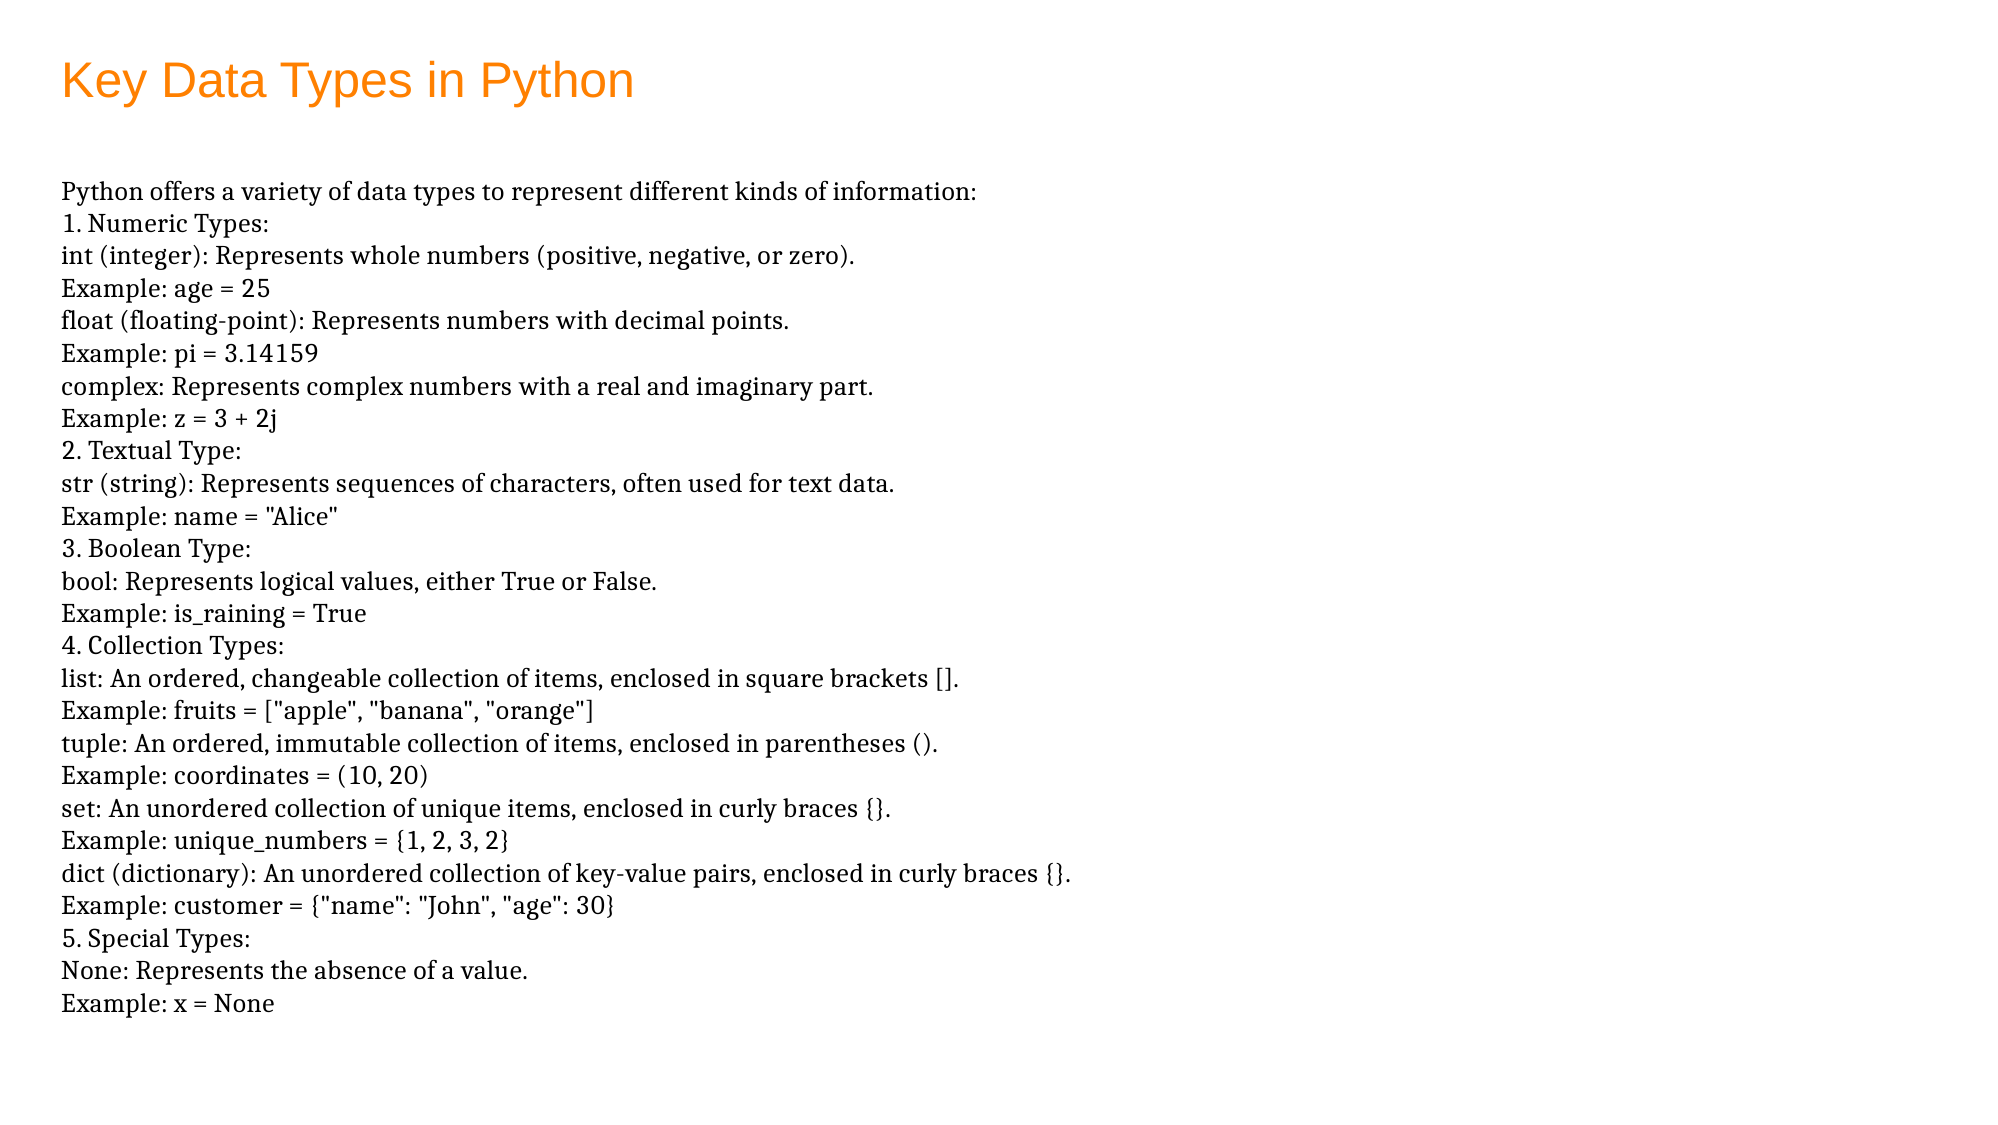

# Key Data Types in Python
Python offers a variety of data types to represent different kinds of information:
1. Numeric Types:
int (integer): Represents whole numbers (positive, negative, or zero).
Example: age = 25
float (floating-point): Represents numbers with decimal points.
Example: pi = 3.14159
complex: Represents complex numbers with a real and imaginary part.
Example: z = 3 + 2j
2. Textual Type:
str (string): Represents sequences of characters, often used for text data.
Example: name = "Alice"
3. Boolean Type:
bool: Represents logical values, either True or False.
Example: is_raining = True
4. Collection Types:
list: An ordered, changeable collection of items, enclosed in square brackets [].
Example: fruits = ["apple", "banana", "orange"]
tuple: An ordered, immutable collection of items, enclosed in parentheses ().
Example: coordinates = (10, 20)
set: An unordered collection of unique items, enclosed in curly braces {}.
Example: unique_numbers = {1, 2, 3, 2}
dict (dictionary): An unordered collection of key-value pairs, enclosed in curly braces {}.
Example: customer = {"name": "John", "age": 30}
5. Special Types:
None: Represents the absence of a value.
Example: x = None
12